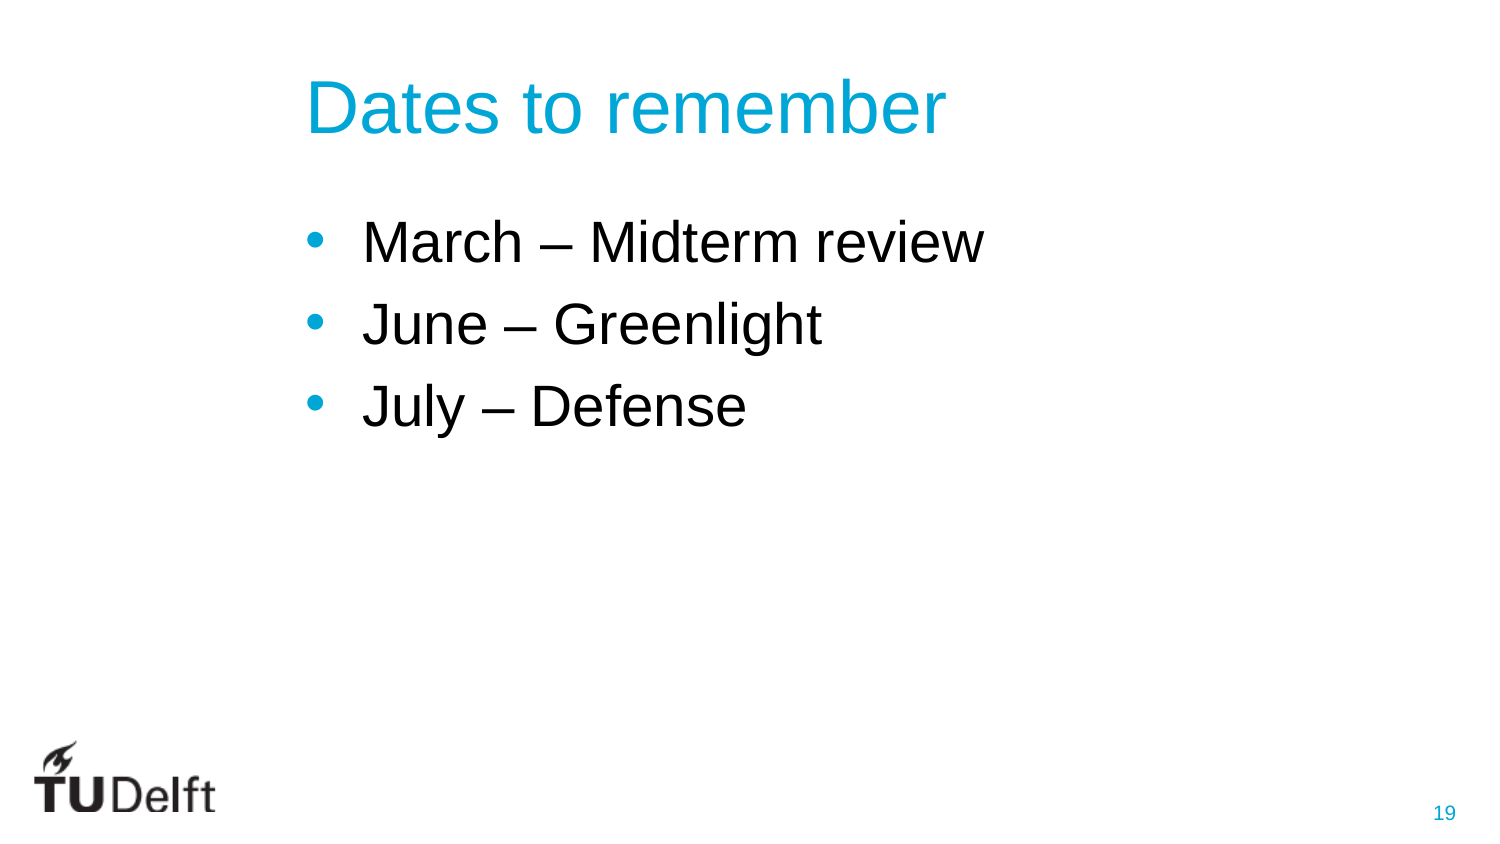

# Dates to remember
March – Midterm review
June – Greenlight
July – Defense